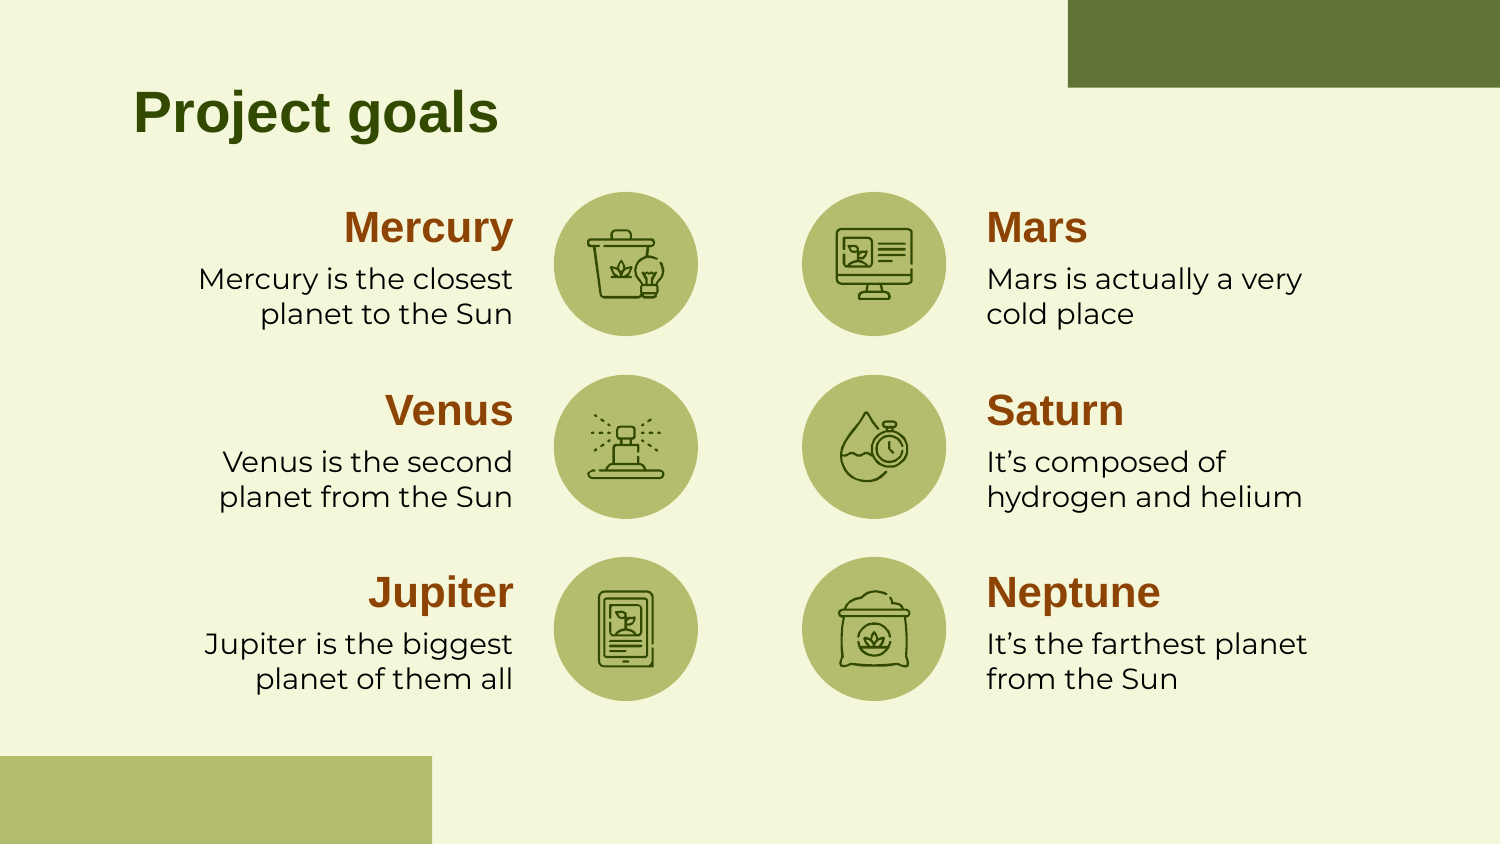

# Project goals
Mercury

Mars

Mercury is the closest planet to the Sun
Mars is actually a very cold place
Venus
Saturn

Venus is the second planet from the Sun
It’s composed of hydrogen and helium
Jupiter

Neptune

Jupiter is the biggest planet of them all
It’s the farthest planet from the Sun